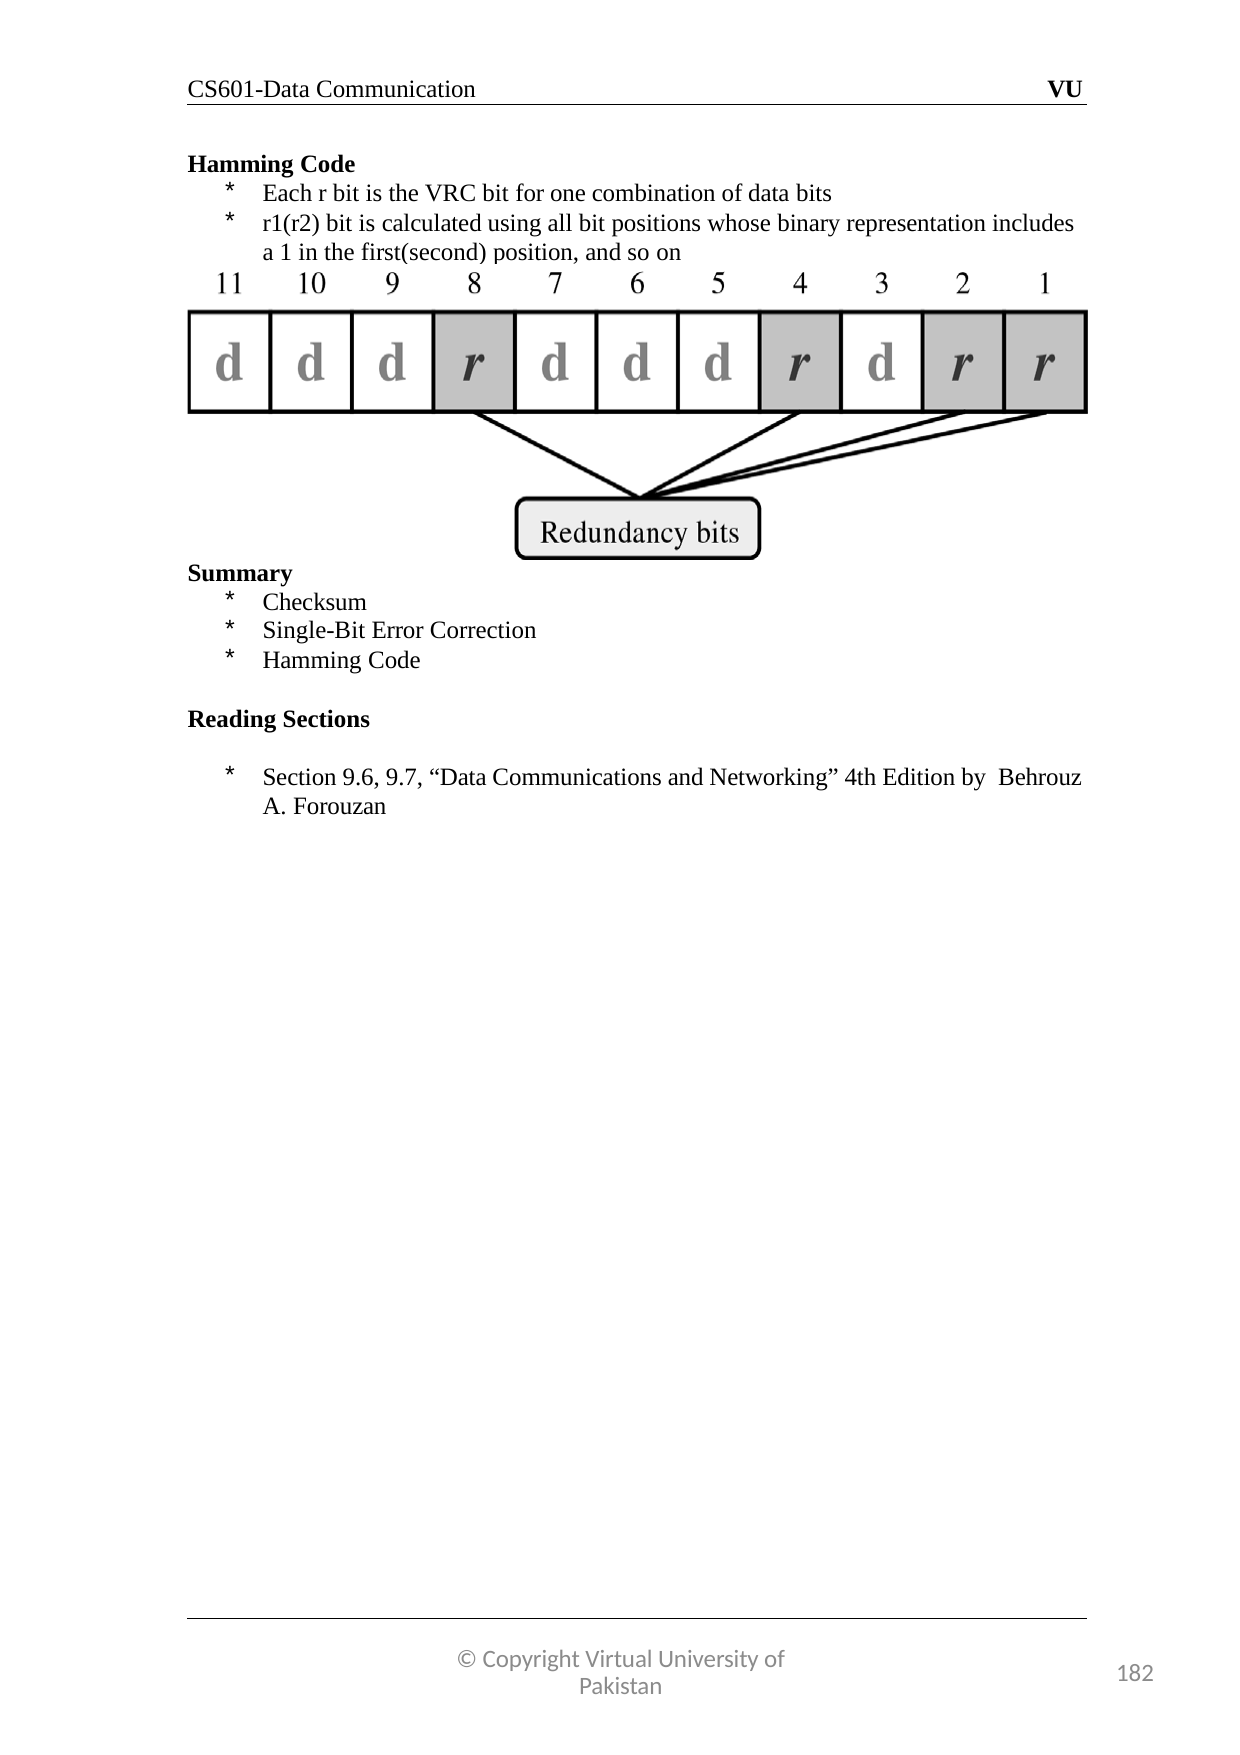

CS601-Data Communication
VU

Hamming Code
Each r bit is the VRC bit for one combination of data bits
r1(r2) bit is calculated using all bit positions whose binary representation includes  a 1 in the first(second) position, and so on

Summary
Checksum
Single-Bit Error Correction
Hamming Code

Reading Sections

Section 9.6, 9.7, “Data Communications and Networking” 4th Edition by Behrouz
Forouzan

© Copyright Virtual University of Pakistan
182